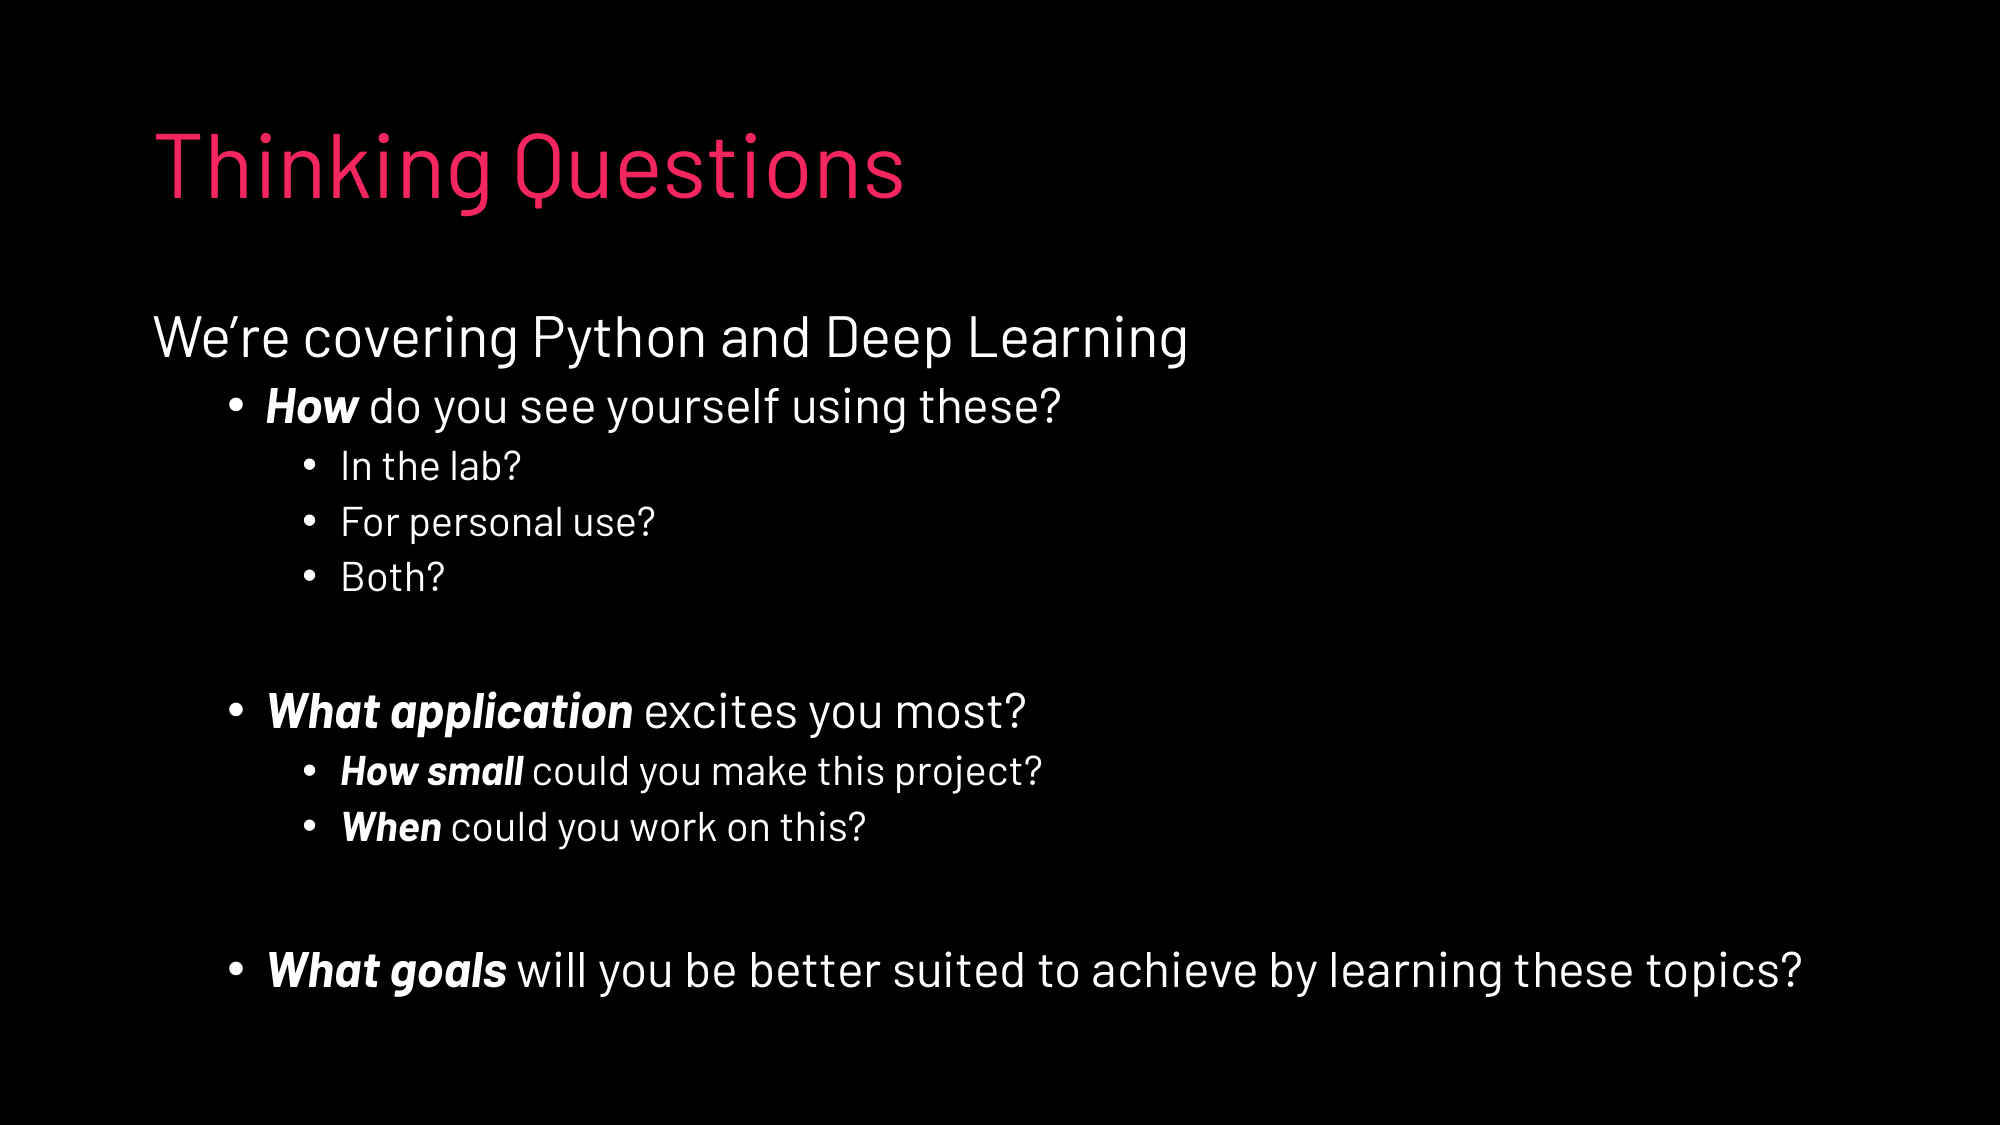

# Thinking Questions
We’re covering Python and Deep Learning
How do you see yourself using these?
In the lab?
For personal use?
Both?

What application excites you most?
How small could you make this project?
When could you work on this?

What goals will you be better suited to achieve by learning these topics?